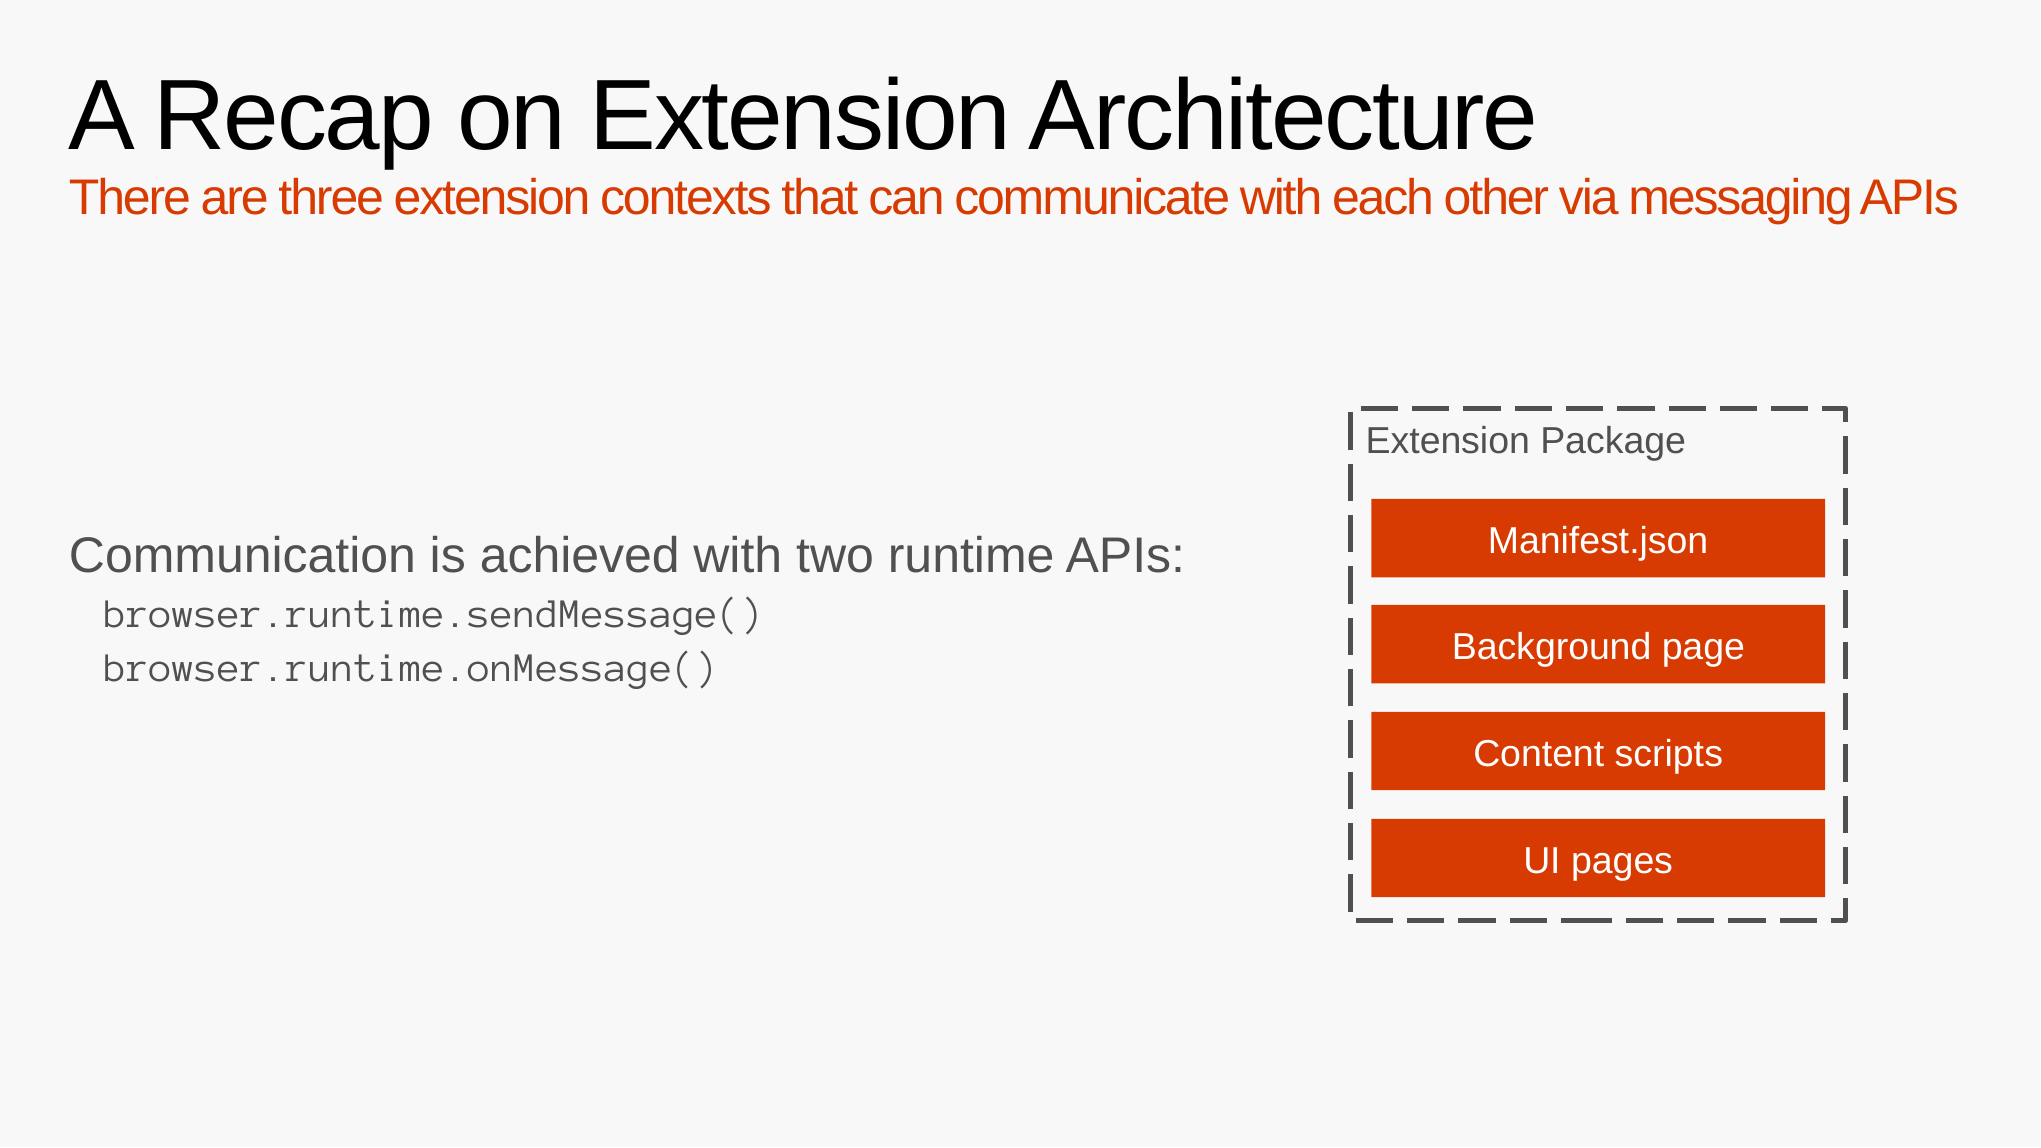

# A Recap on Extension Architecture There are three extension contexts that can communicate with each other via messaging APIs
Extension Package
Manifest.json
Background page
Content scripts
UI pages
Communication is achieved with two runtime APIs:
browser.runtime.sendMessage()
browser.runtime.onMessage()